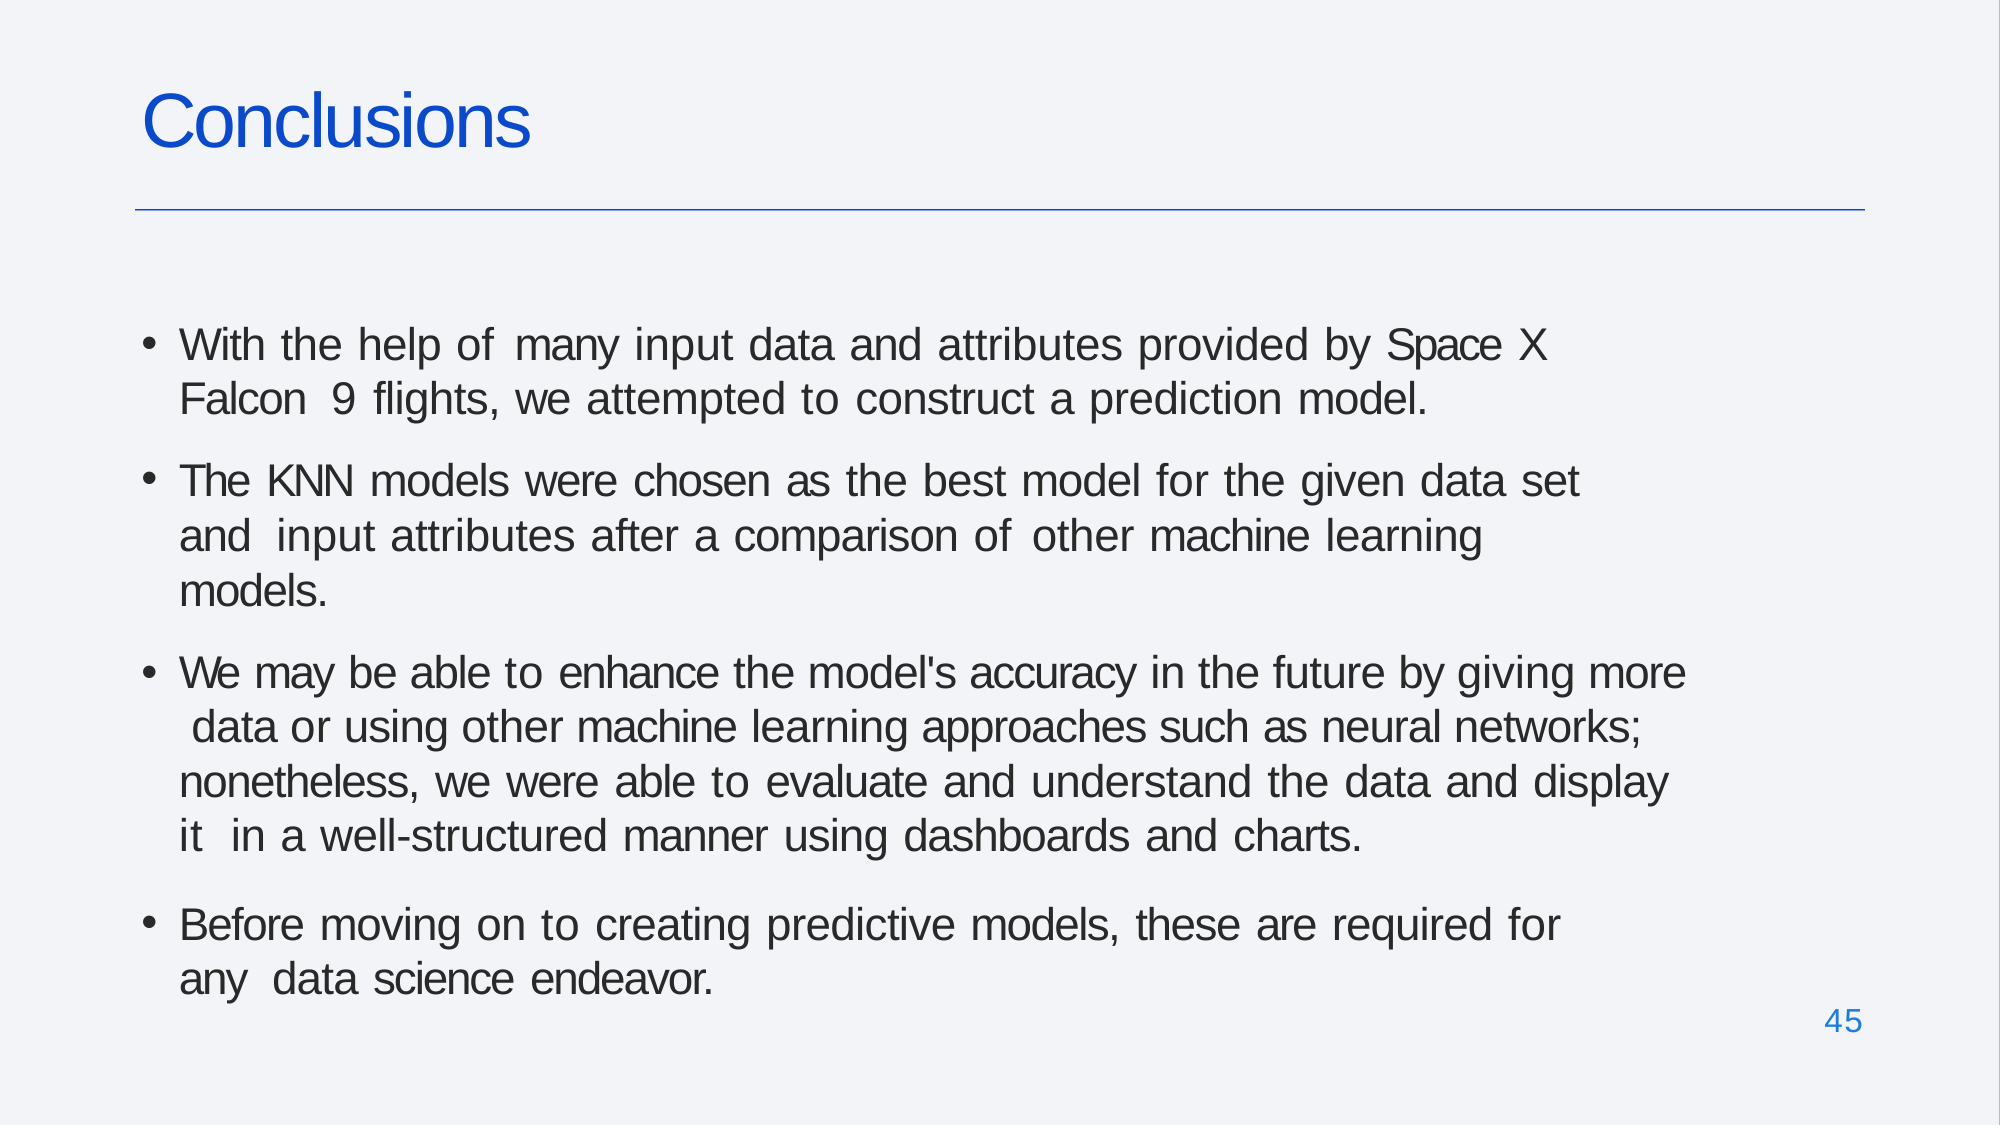

# Conclusions
With the help of many input data and attributes provided by Space X Falcon  9 flights, we attempted to construct a prediction model.
The KNN models were chosen as the best model for the given data set and  input attributes after a comparison of other machine learning models.
We may be able to enhance the model's accuracy in the future by giving more  data or using other machine learning approaches such as neural networks;  nonetheless, we were able to evaluate and understand the data and display it  in a well-structured manner using dashboards and charts.
Before moving on to creating predictive models, these are required for any  data science endeavor.
45